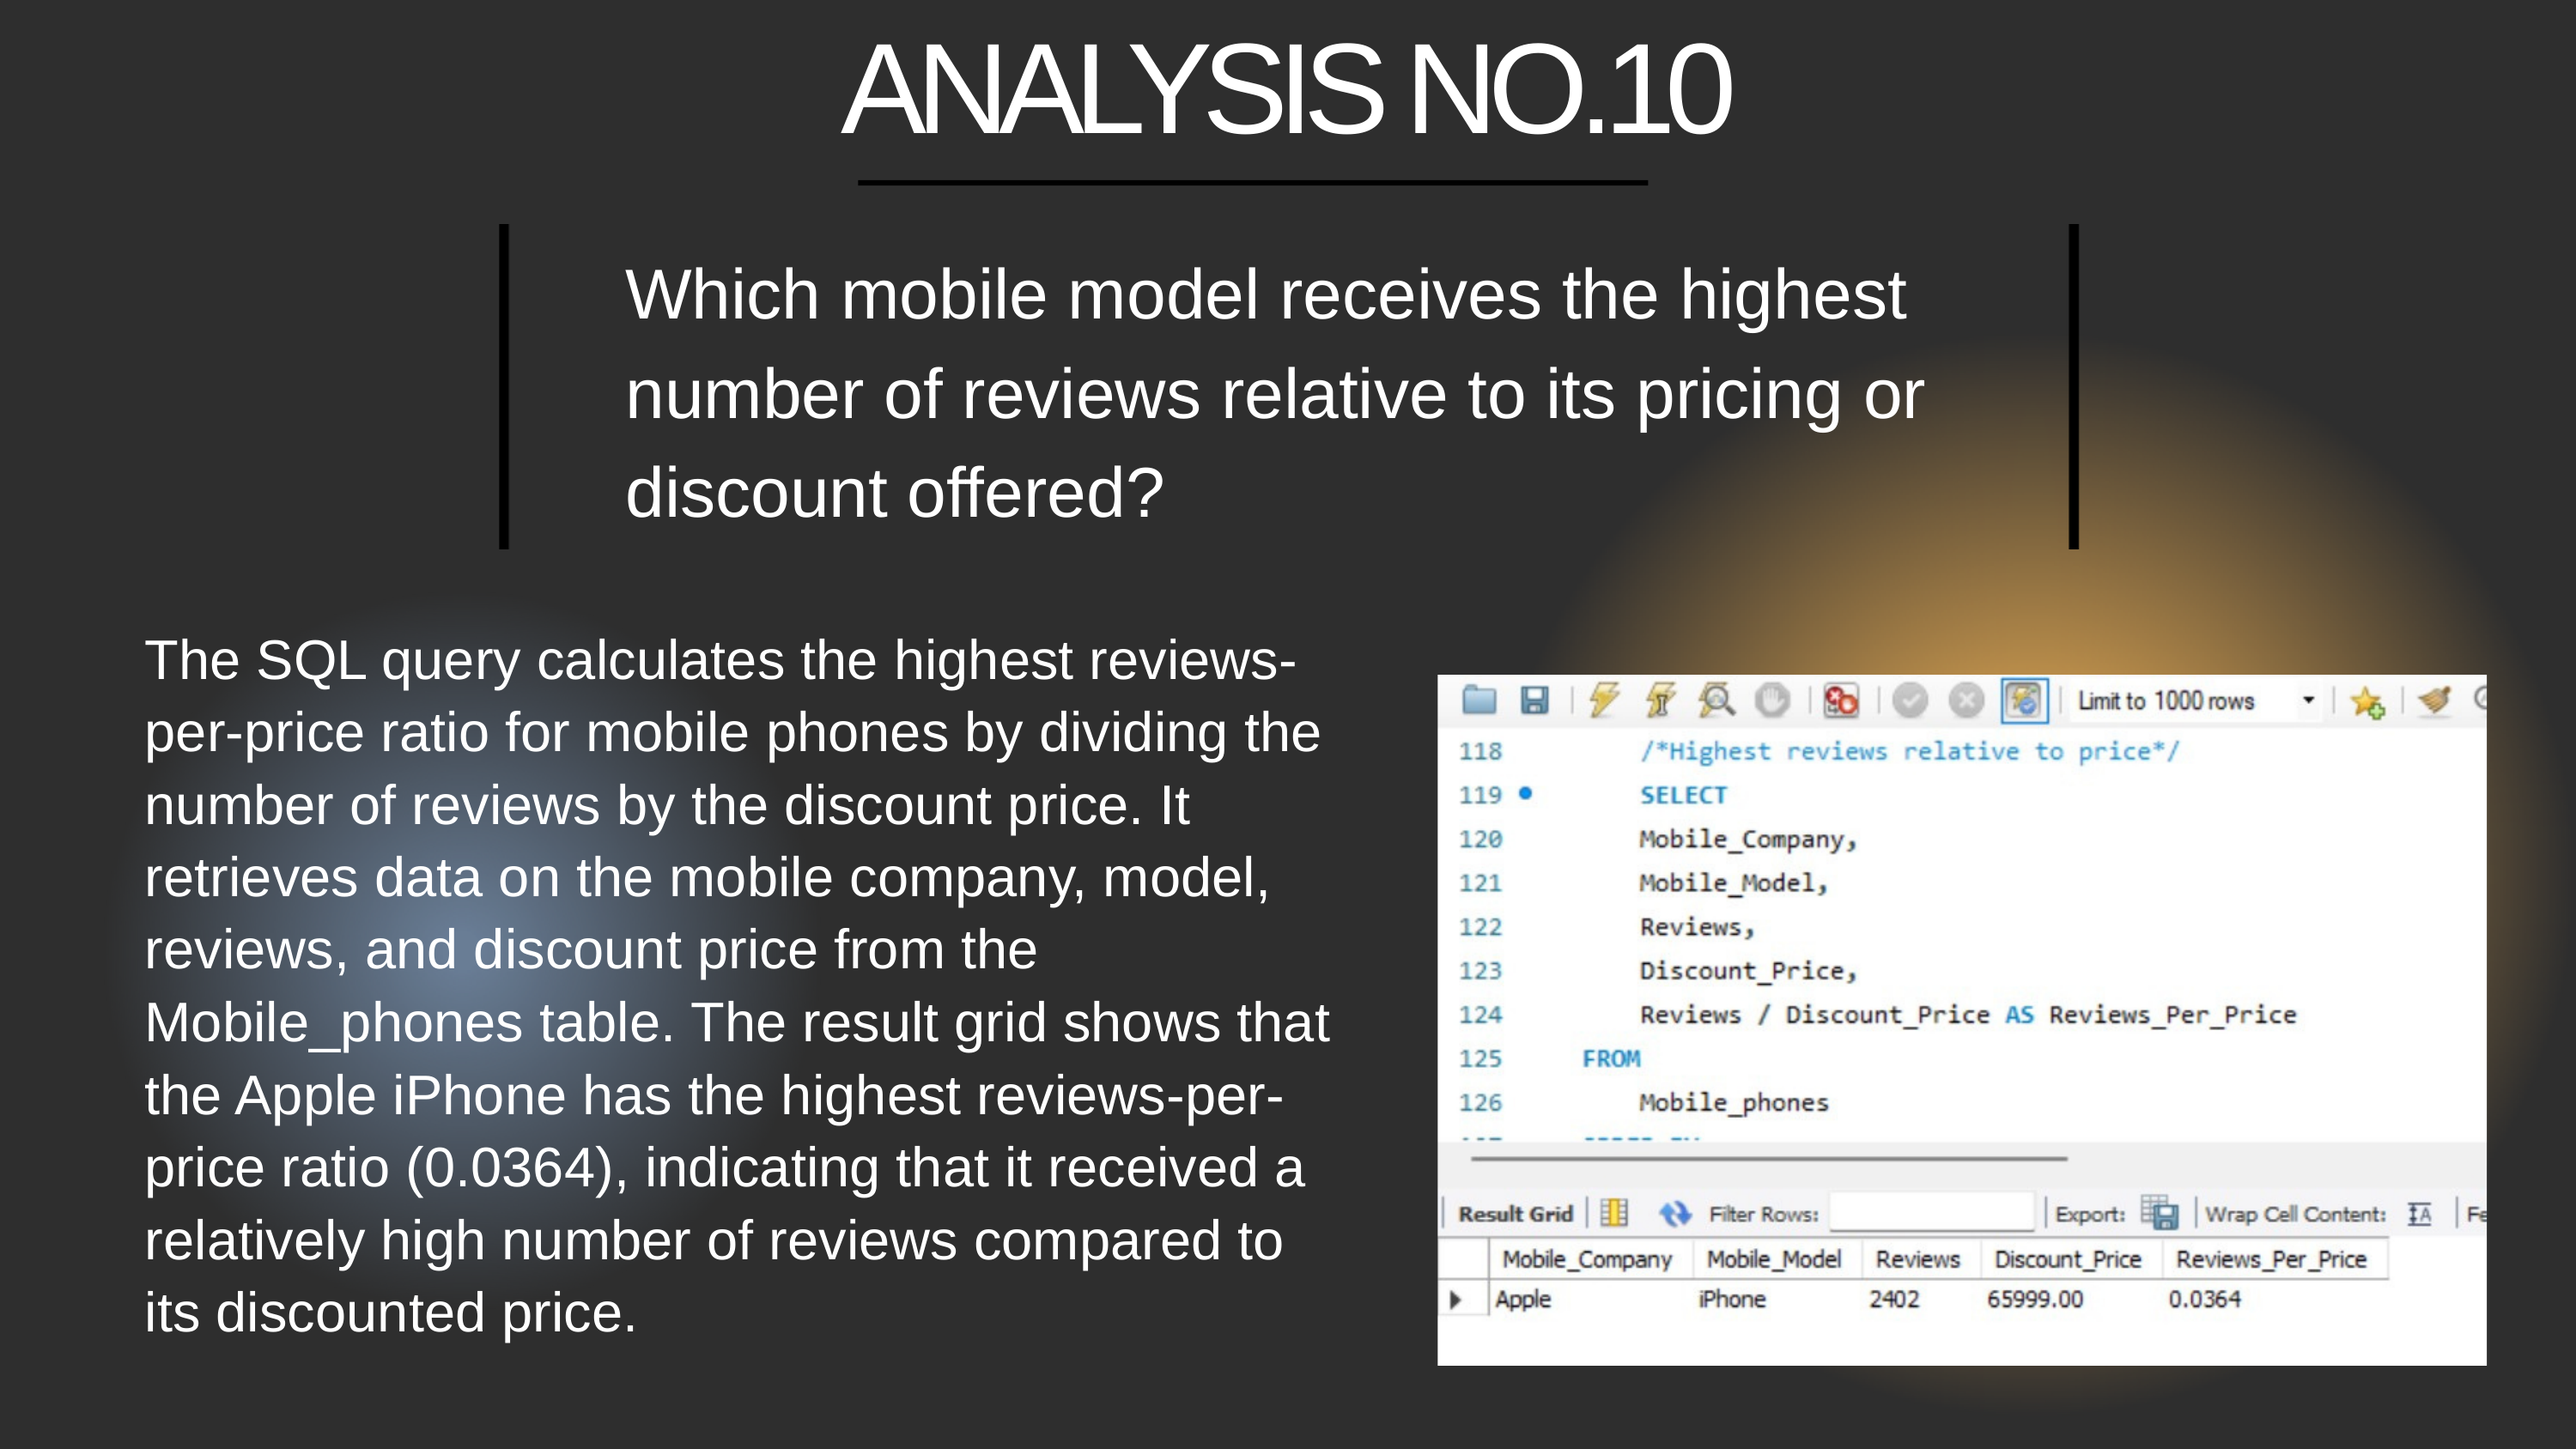

ANALYSIS NO.10

Which mobile model receives the highest number of reviews relative to its pricing or discount offered?

The SQL query calculates the highest reviews-per-price ratio for mobile phones by dividing the number of reviews by the discount price. It retrieves data on the mobile company, model, reviews, and discount price from the Mobile_phones table. The result grid shows that the Apple iPhone has the highest reviews-per-price ratio (0.0364), indicating that it received a relatively high number of reviews compared to its discounted price.